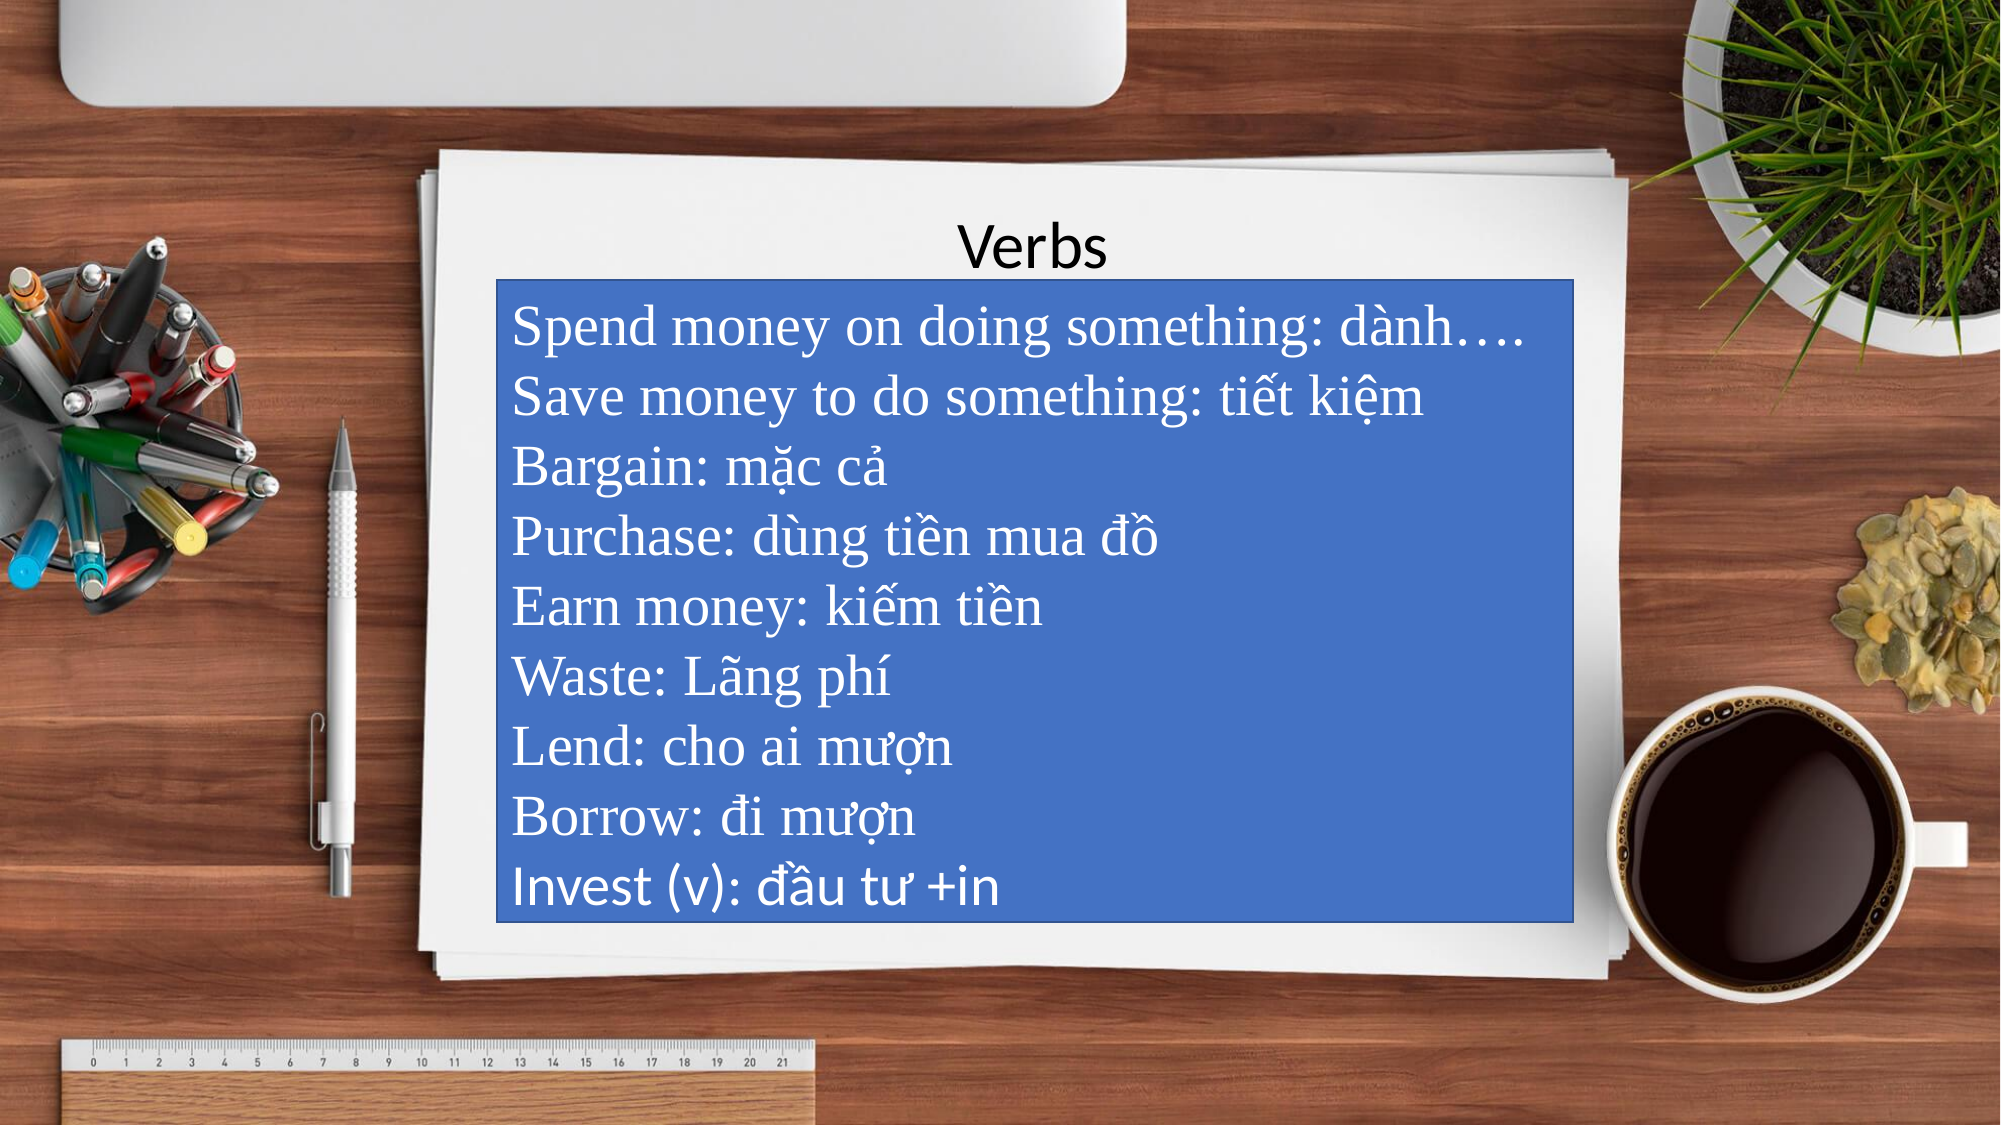

# Verbs
Spend money on doing something: dành….
Save money to do something: tiết kiệm
Bargain: mặc cả
Purchase: dùng tiền mua đồ
Earn money: kiếm tiền
Waste: Lãng phí
Lend: cho ai mượn
Borrow: đi mượn
Invest (v): đầu tư +in